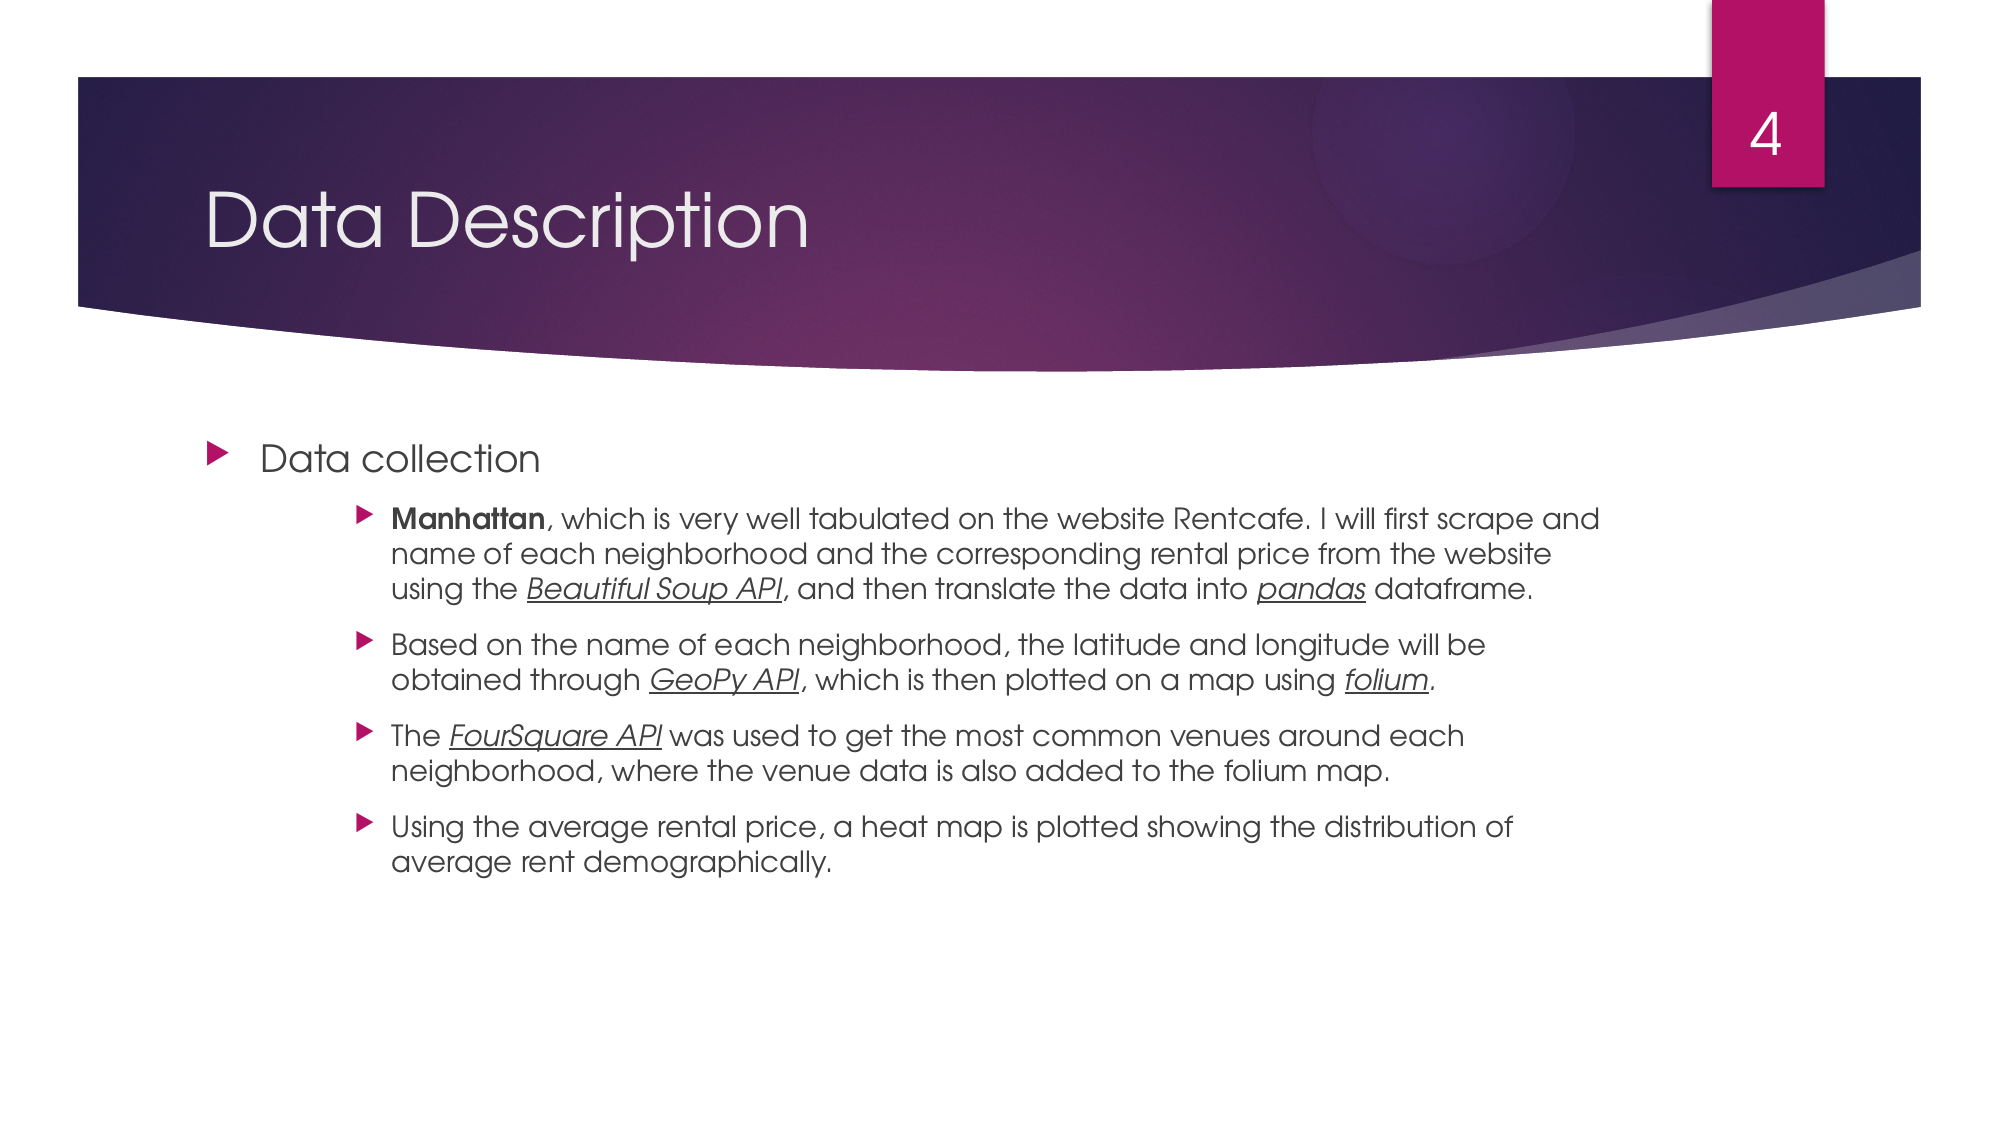

4
# Data Description
Data collection
Manhattan, which is very well tabulated on the website Rentcafe. I will first scrape and name of each neighborhood and the corresponding rental price from the website using the Beautiful Soup API, and then translate the data into pandas dataframe.
Based on the name of each neighborhood, the latitude and longitude will be obtained through GeoPy API, which is then plotted on a map using folium.
The FourSquare API was used to get the most common venues around each neighborhood, where the venue data is also added to the folium map.
Using the average rental price, a heat map is plotted showing the distribution of average rent demographically.